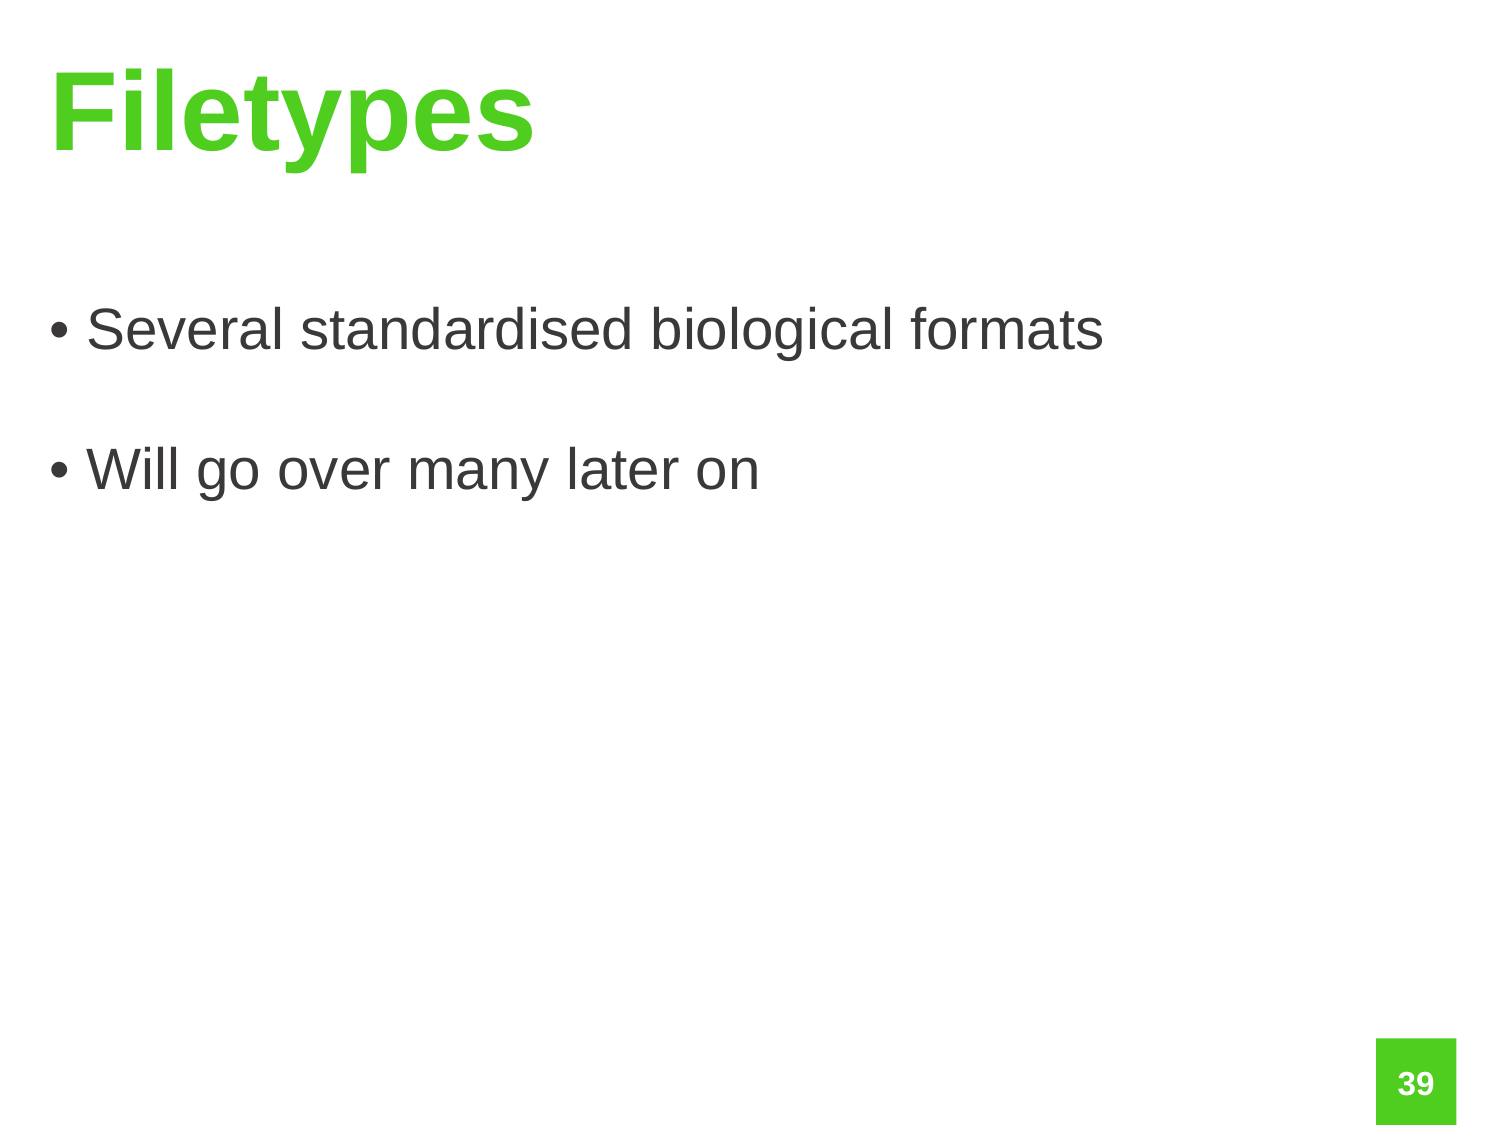

Filetypes
• Several standardised biological formats
• Will go over many later on

39